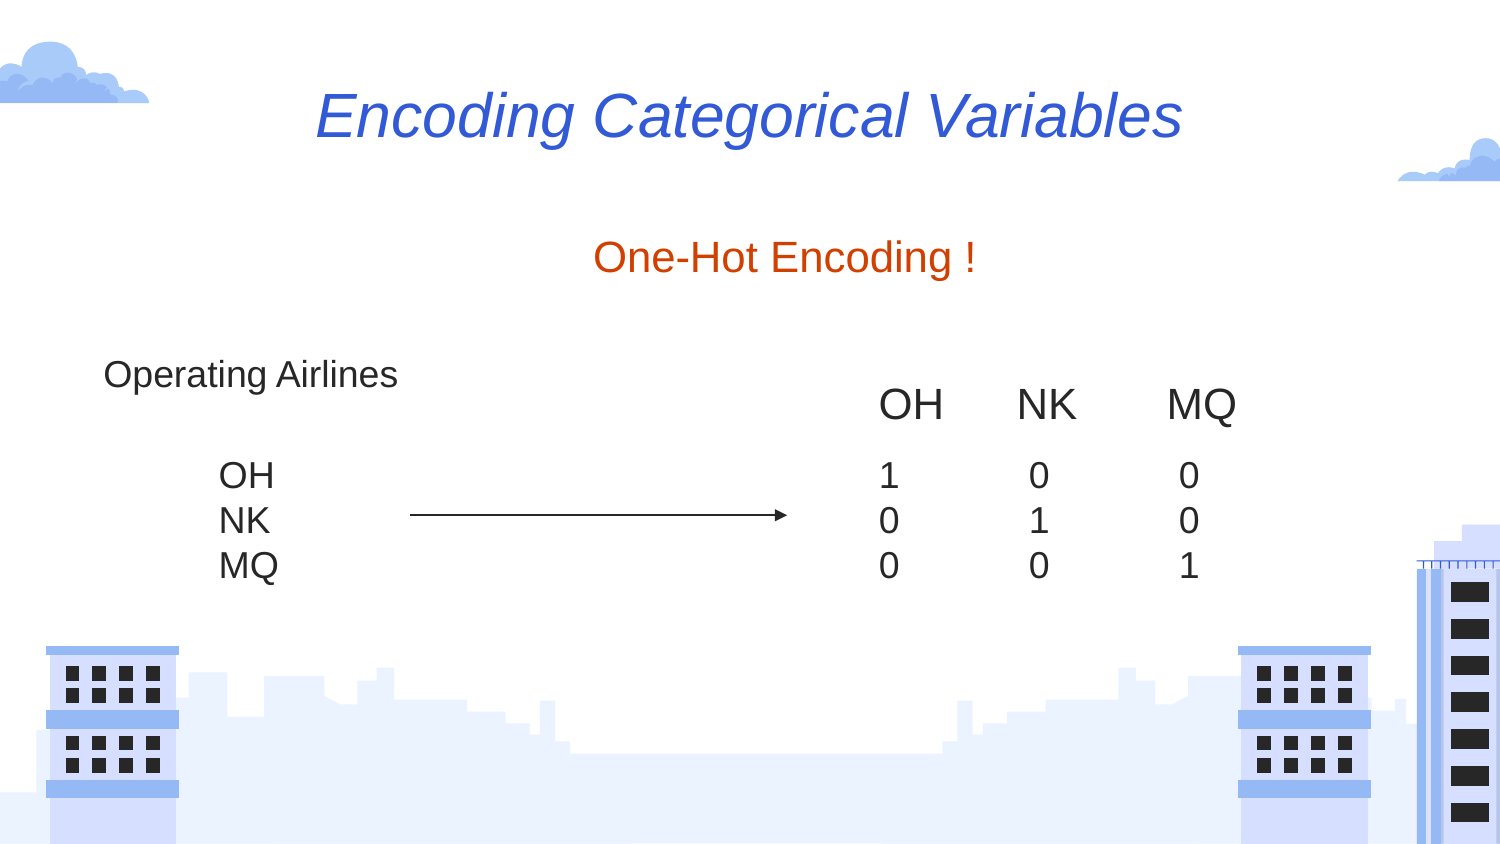

Encoding Categorical Variables
One-Hot Encoding !
Operating Airlines
 OH	NK	MQ
OH
NK
MQ
1	0	0
0	1	0
0	0	1